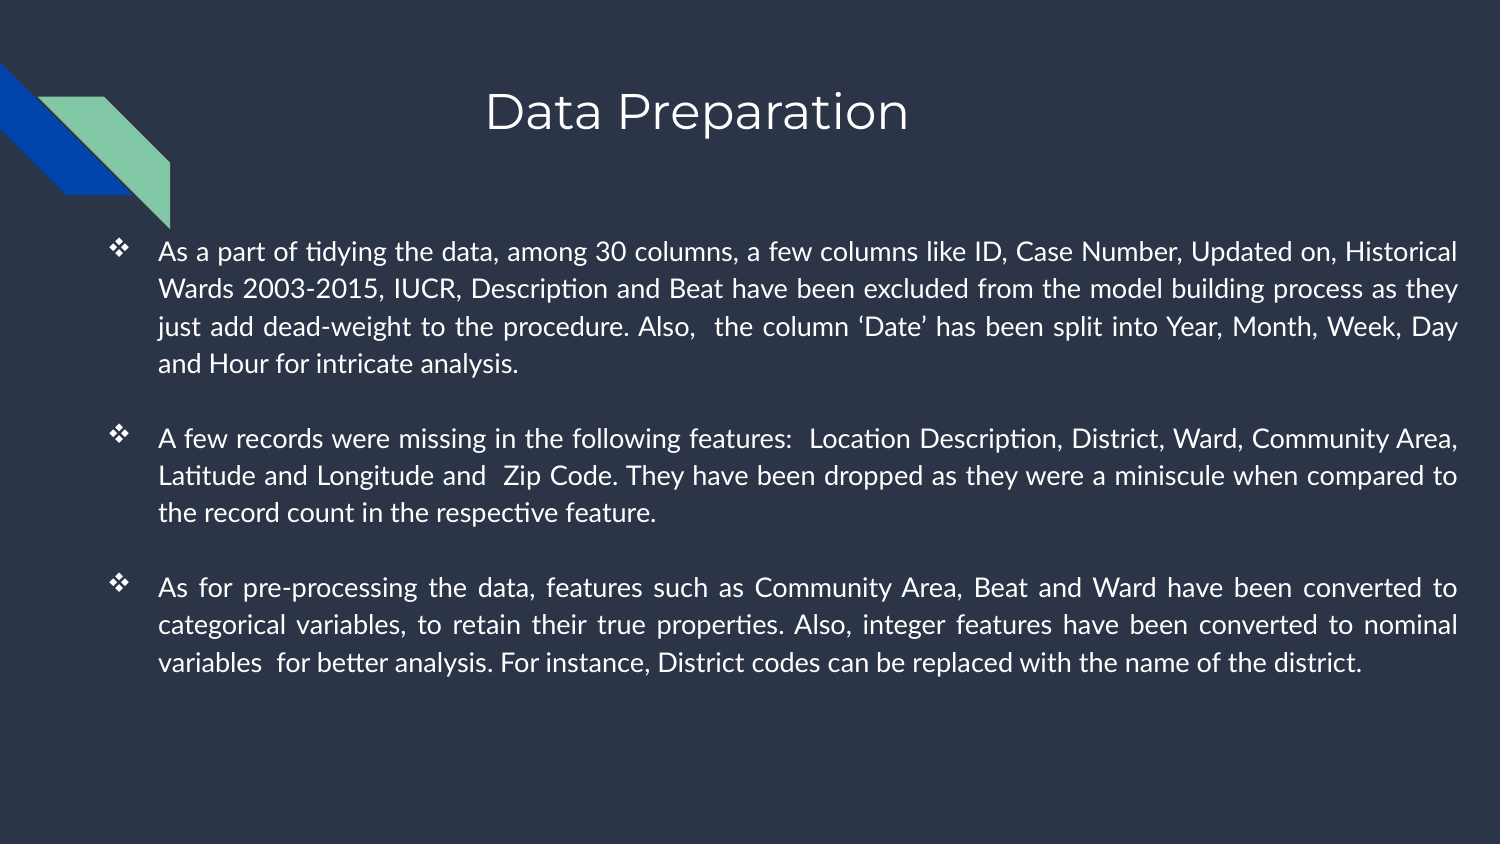

# Data Preparation
As a part of tidying the data, among 30 columns, a few columns like ID, Case Number, Updated on, Historical Wards 2003-2015, IUCR, Description and Beat have been excluded from the model building process as they just add dead-weight to the procedure. Also,  the column ‘Date’ has been split into Year, Month, Week, Day and Hour for intricate analysis.

A few records were missing in the following features:  Location Description, District, Ward, Community Area, Latitude and Longitude and  Zip Code. They have been dropped as they were a miniscule when compared to the record count in the respective feature.

As for pre-processing the data, features such as Community Area, Beat and Ward have been converted to categorical variables, to retain their true properties. Also, integer features have been converted to nominal variables  for better analysis. For instance, District codes can be replaced with the name of the district.